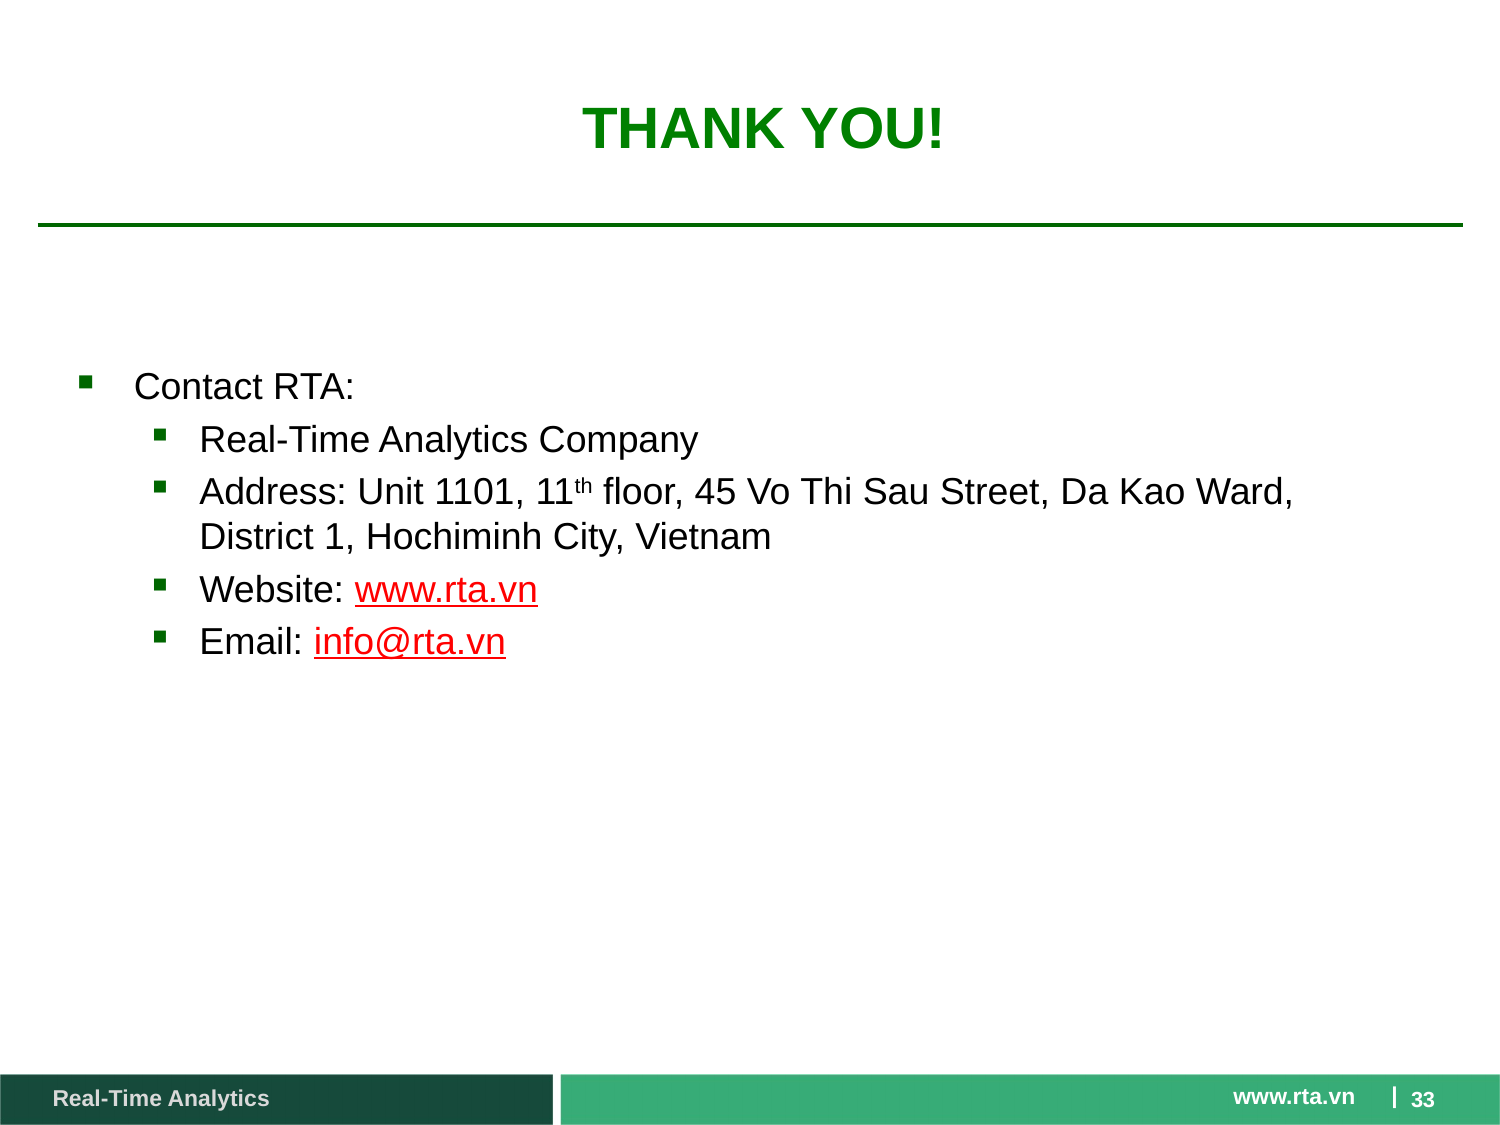

# THANK YOU!

Contact RTA:
Real-Time Analytics Company
Address: Unit 1101, 11th floor, 45 Vo Thi Sau Street, Da Kao Ward, District 1, Hochiminh City, Vietnam
Website: www.rta.vn
Email: info@rta.vn

33